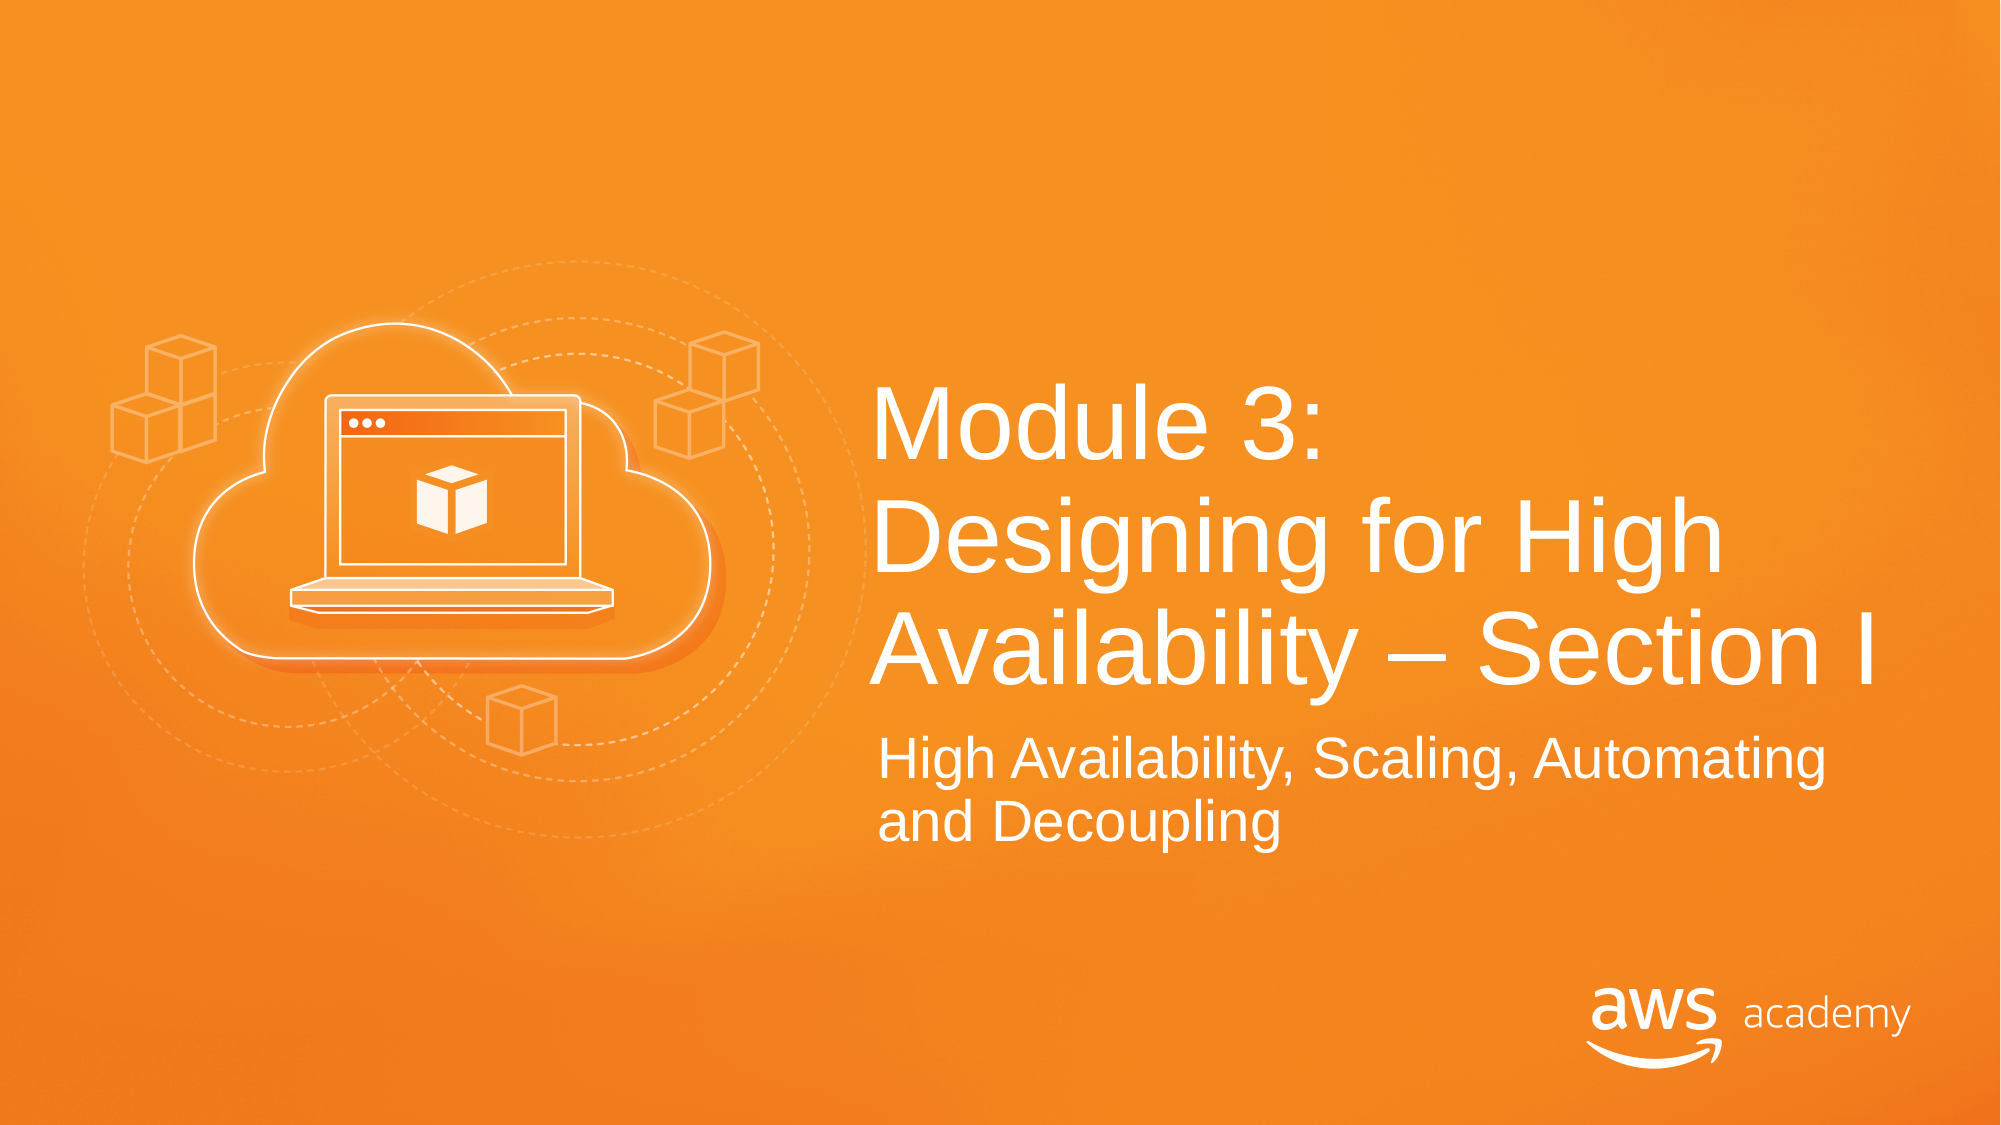

Module 3:                    Designing for High Availability – Section I
High Availability, Scaling, Automating and Decoupling